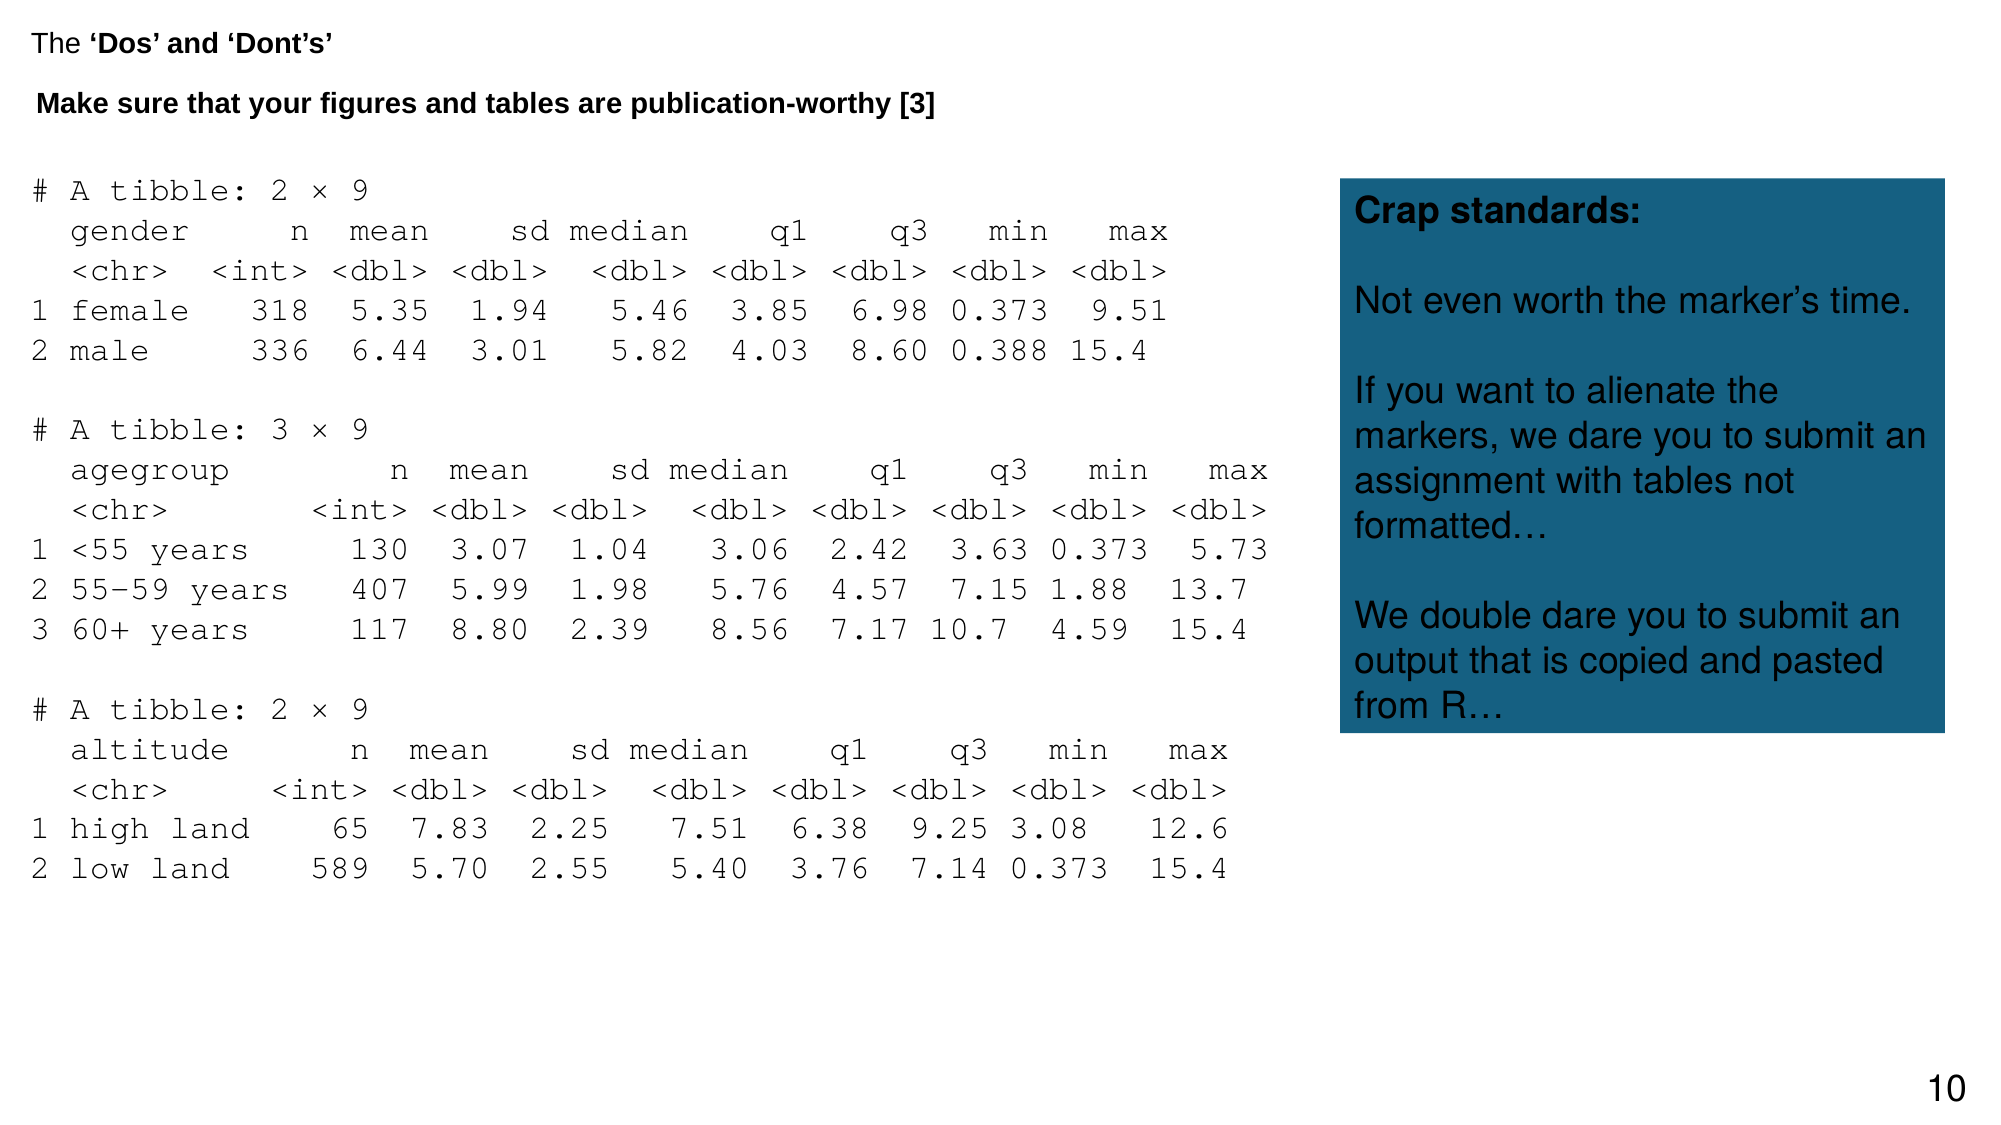

The ‘Dos’ and ‘Dont’s’
Make sure that your figures and tables are publication-worthy [3]
# A tibble: 2 × 9
  gender     n  mean    sd median    q1    q3   min   max
  <chr>  <int> <dbl> <dbl>  <dbl> <dbl> <dbl> <dbl> <dbl>
1 female   318  5.35  1.94   5.46  3.85  6.98 0.373  9.51
2 male     336  6.44  3.01   5.82  4.03  8.60 0.388 15.4

# A tibble: 3 × 9
  agegroup        n  mean    sd median    q1    q3   min   max
  <chr>       <int> <dbl> <dbl>  <dbl> <dbl> <dbl> <dbl> <dbl>
1 <55 years     130  3.07  1.04   3.06  2.42  3.63 0.373  5.73
2 55-59 years   407  5.99  1.98   5.76  4.57  7.15 1.88  13.7
3 60+ years     117  8.80  2.39   8.56  7.17 10.7  4.59  15.4

# A tibble: 2 × 9
  altitude      n  mean    sd median    q1    q3   min   max
  <chr>     <int> <dbl> <dbl>  <dbl> <dbl> <dbl> <dbl> <dbl>
1 high land    65  7.83  2.25   7.51  6.38  9.25 3.08   12.6
2 low land    589  5.70  2.55   5.40  3.76  7.14 0.373  15.4
Crap standards:

Not even worth the marker’s time.

If you want to alienate the markers, we dare you to submit an assignment with tables not formatted…

We double dare you to submit an output that is copied and pasted from R…
10